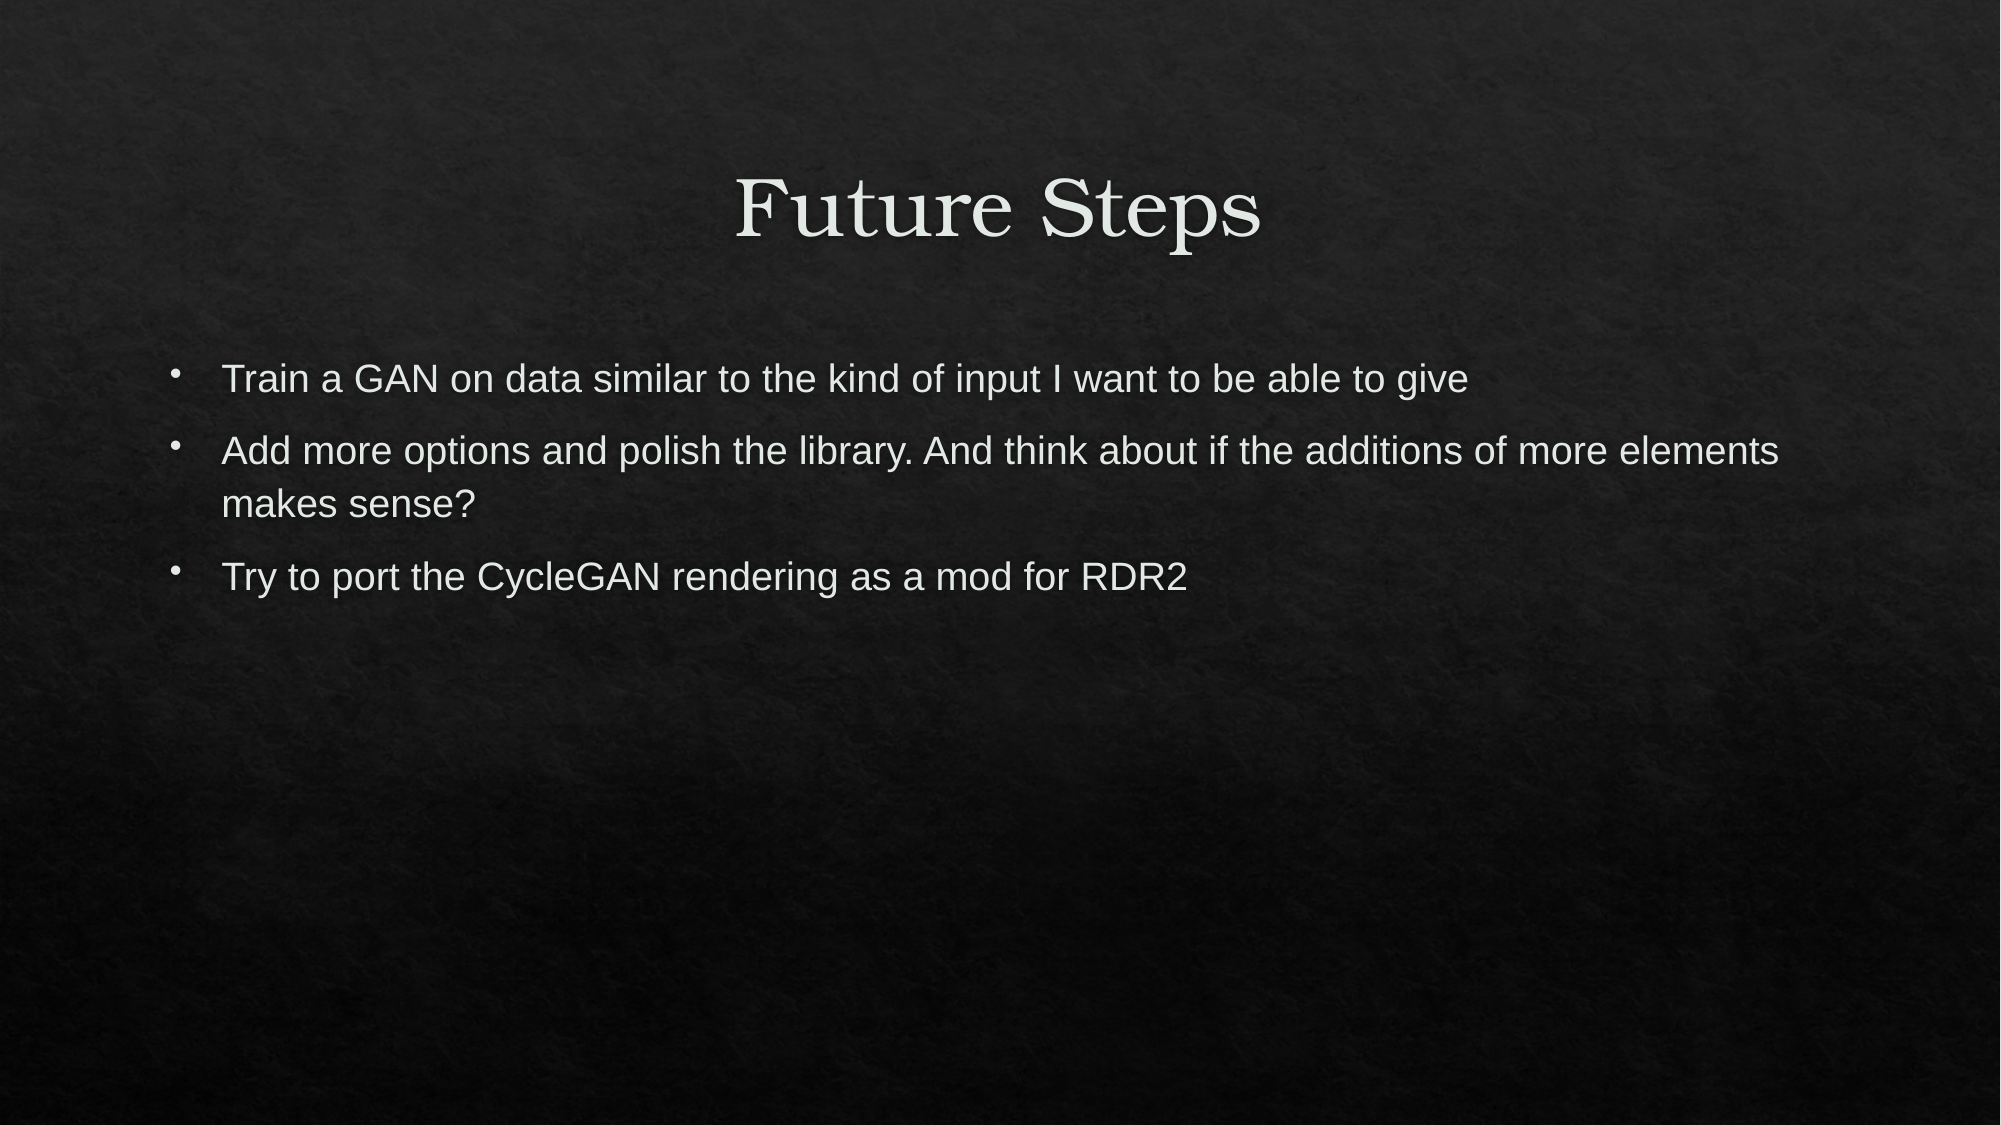

# Future Steps
Train a GAN on data similar to the kind of input I want to be able to give
Add more options and polish the library. And think about if the additions of more elements makes sense?
Try to port the CycleGAN rendering as a mod for RDR2